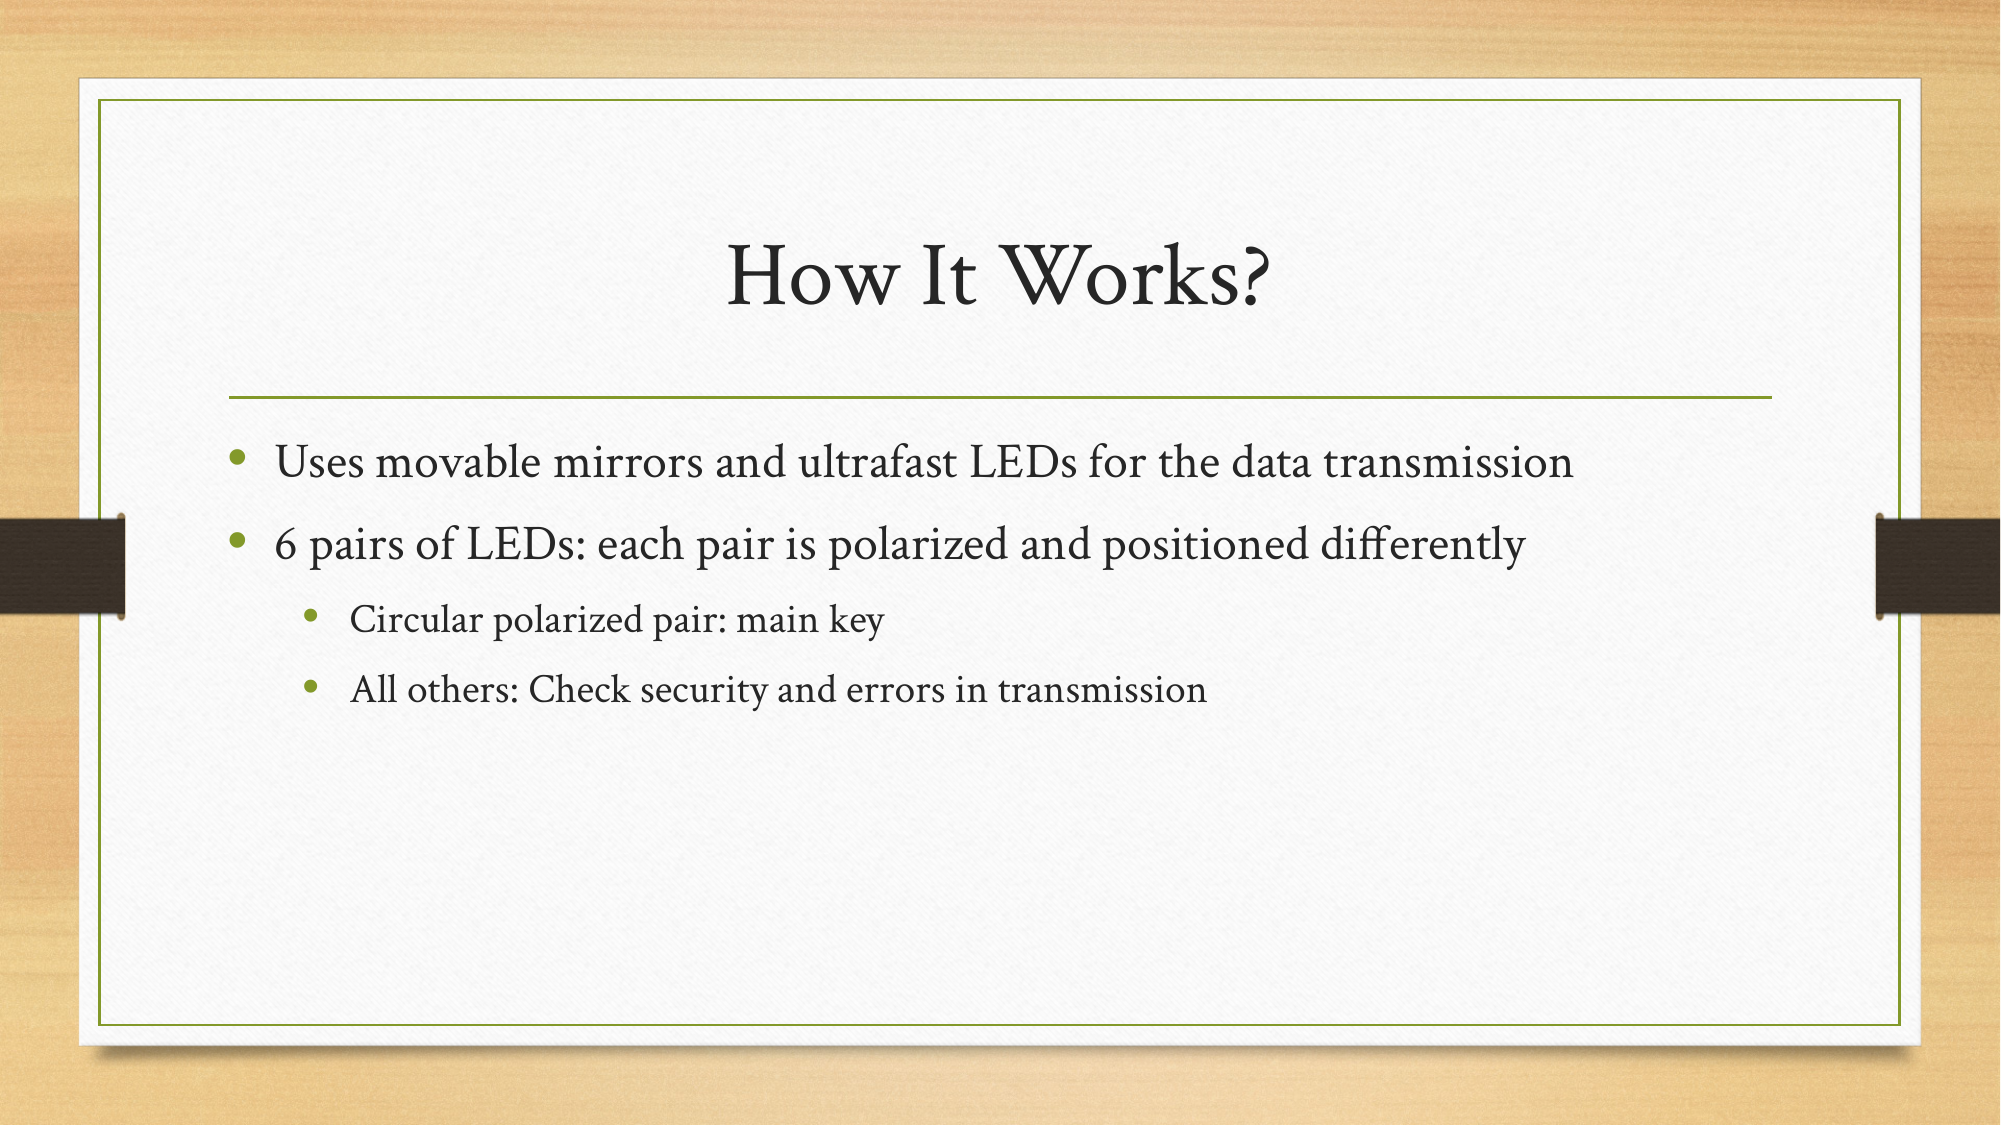

# How It Works?
Uses movable mirrors and ultrafast LEDs for the data transmission
6 pairs of LEDs: each pair is polarized and positioned differently
Circular polarized pair: main key
All others: Check security and errors in transmission